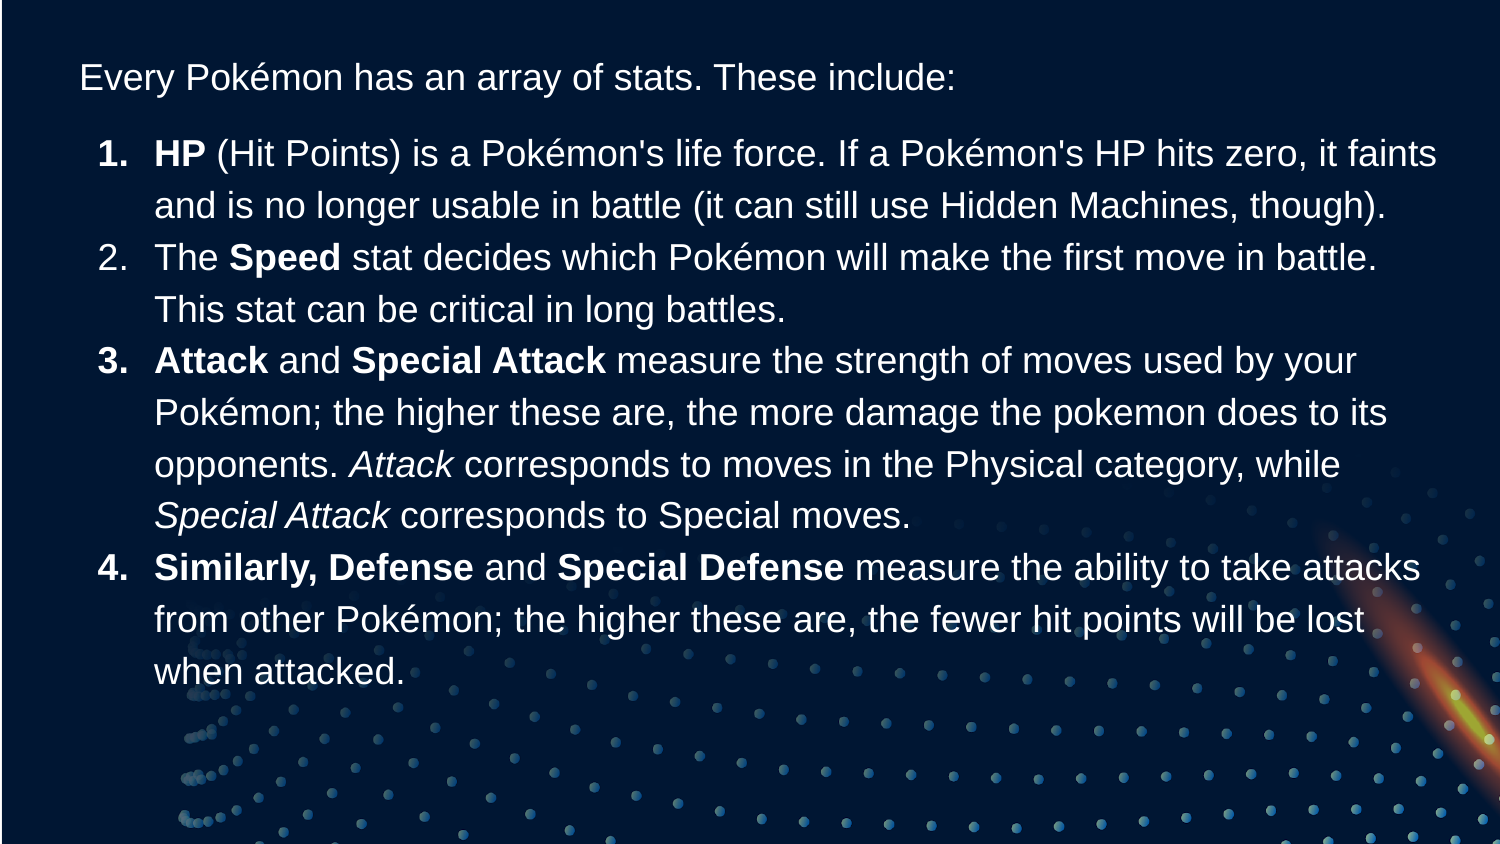

# Every Pokémon has an array of stats. These include:
HP (Hit Points) is a Pokémon's life force. If a Pokémon's HP hits zero, it faints and is no longer usable in battle (it can still use Hidden Machines, though).
The Speed stat decides which Pokémon will make the first move in battle. This stat can be critical in long battles.
Attack and Special Attack measure the strength of moves used by your Pokémon; the higher these are, the more damage the pokemon does to its opponents. Attack corresponds to moves in the Physical category, while Special Attack corresponds to Special moves.
Similarly, Defense and Special Defense measure the ability to take attacks from other Pokémon; the higher these are, the fewer hit points will be lost when attacked.